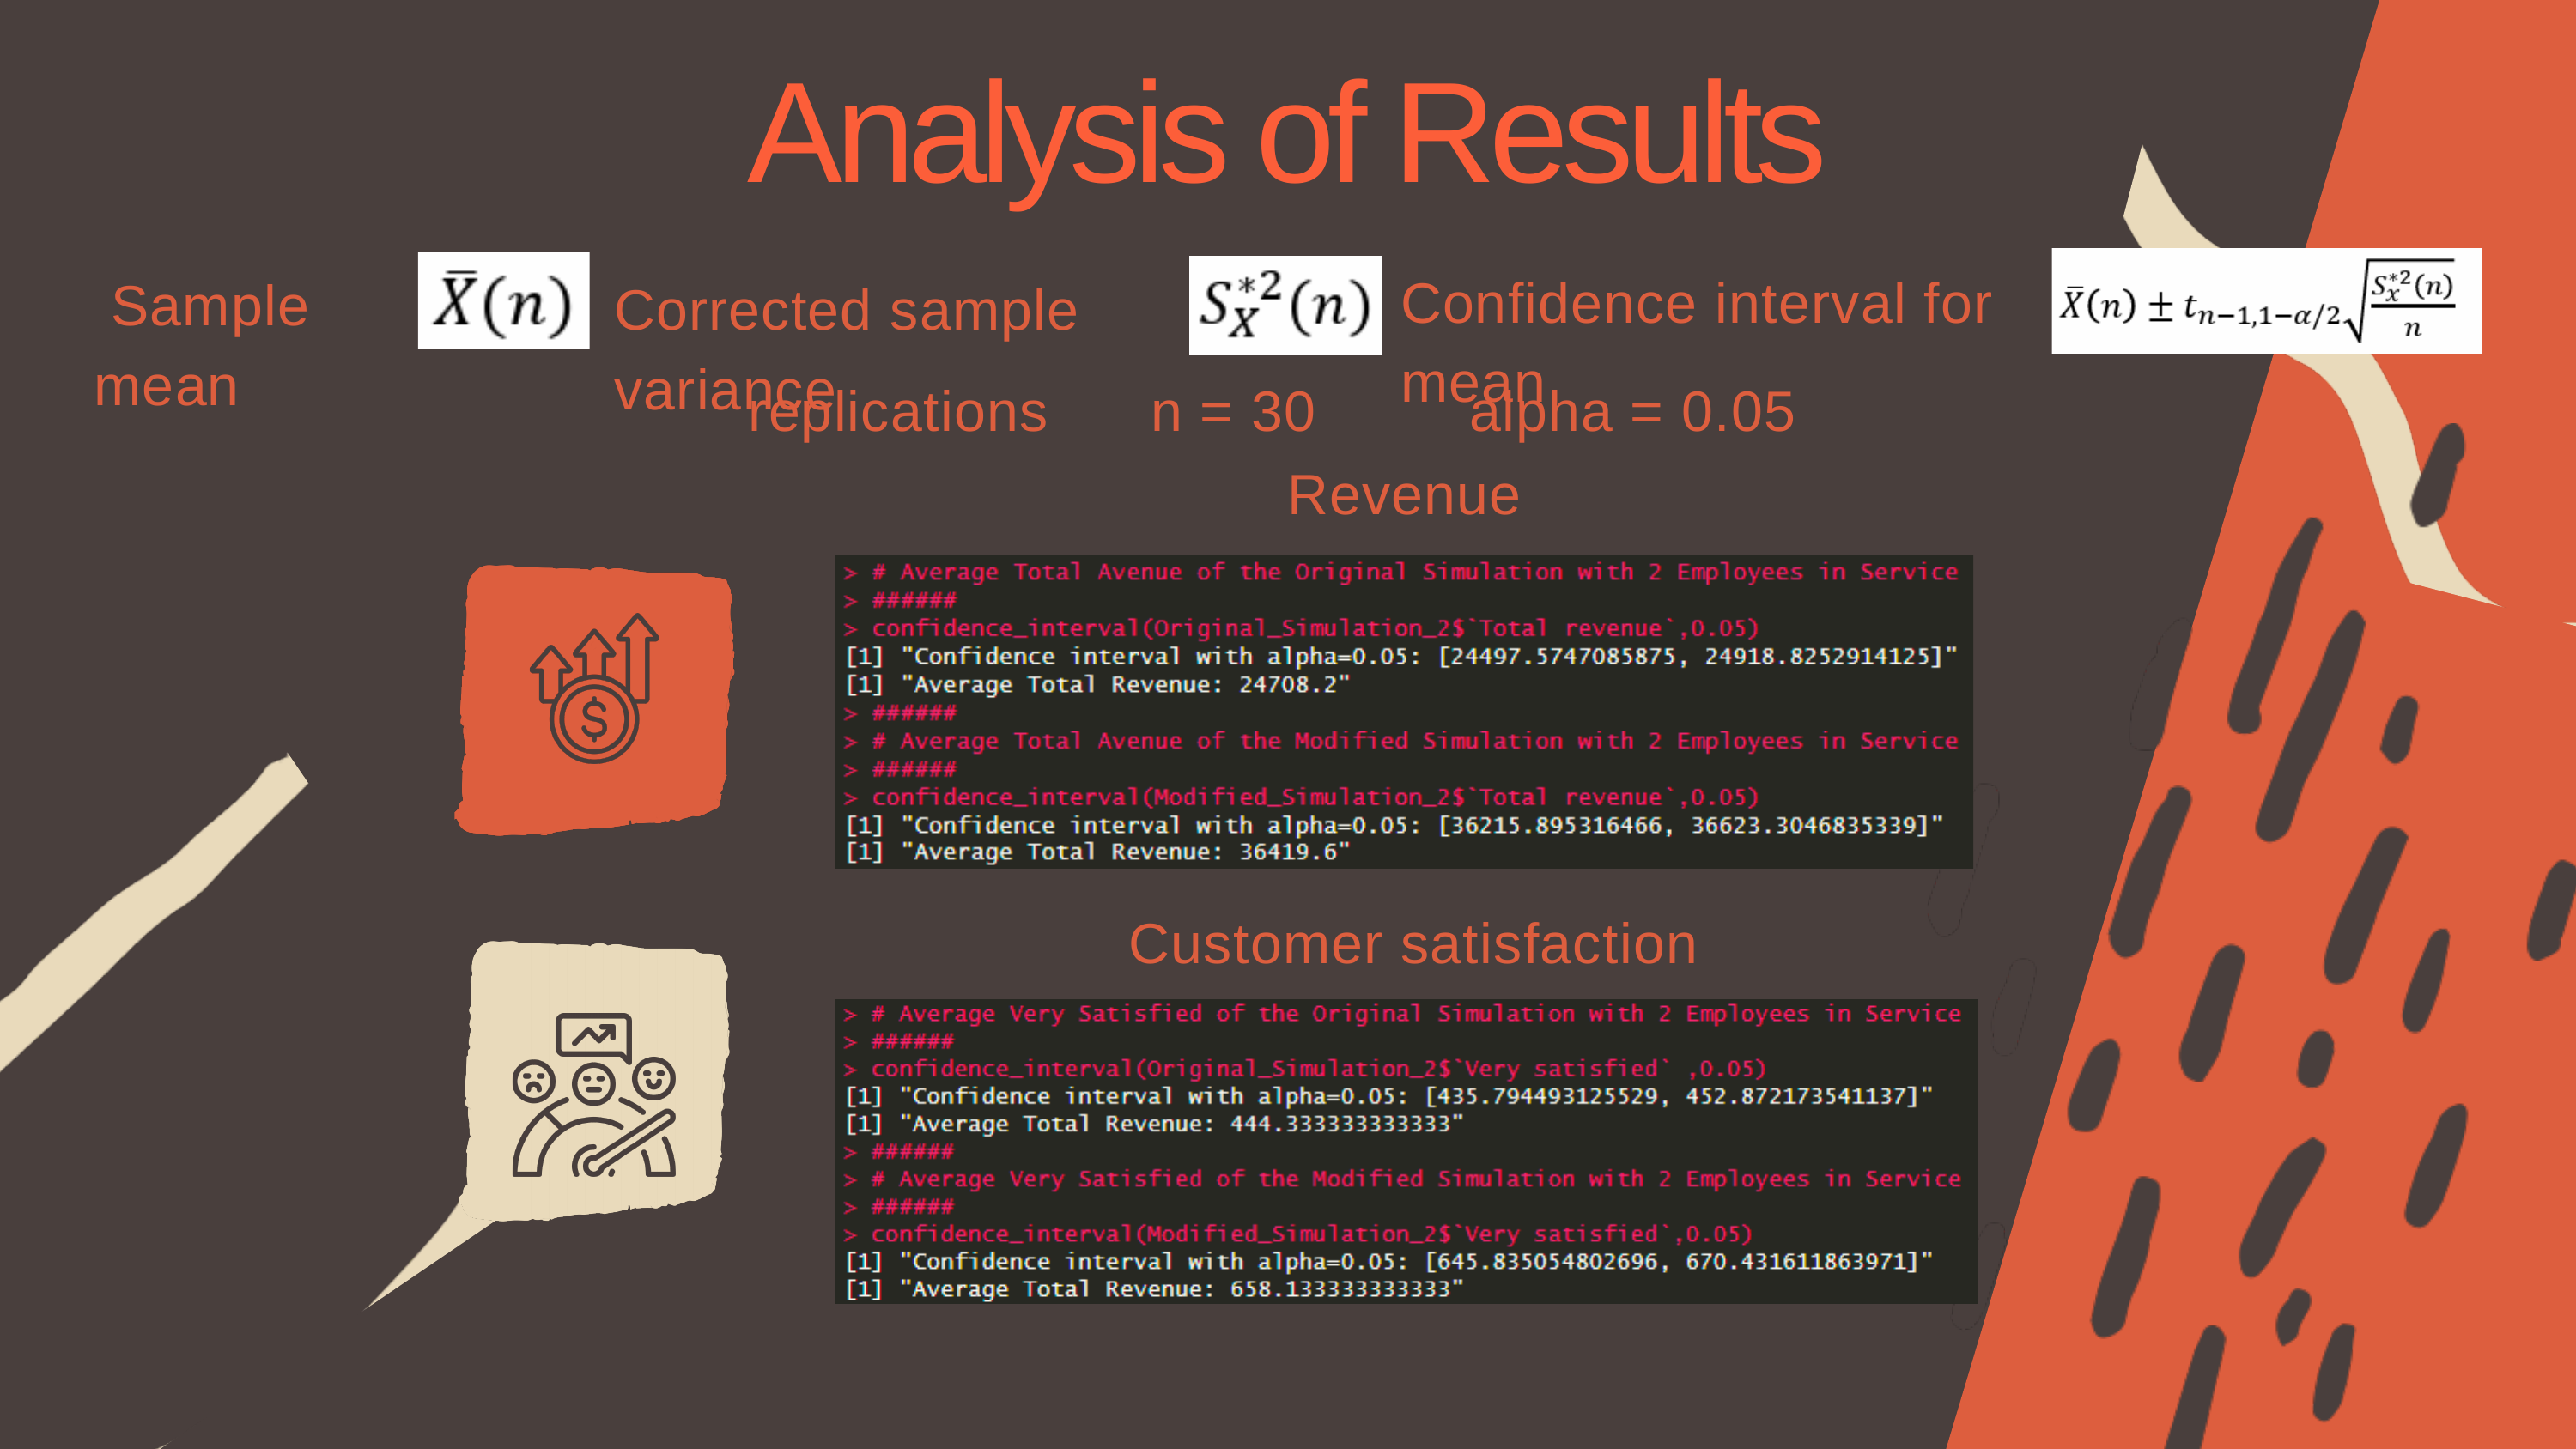

Analysis of Results

Confidence interval for mean

 Sample mean
Corrected sample variance

replications      n = 30         alpha = 0.05

Revenue

Customer satisfaction